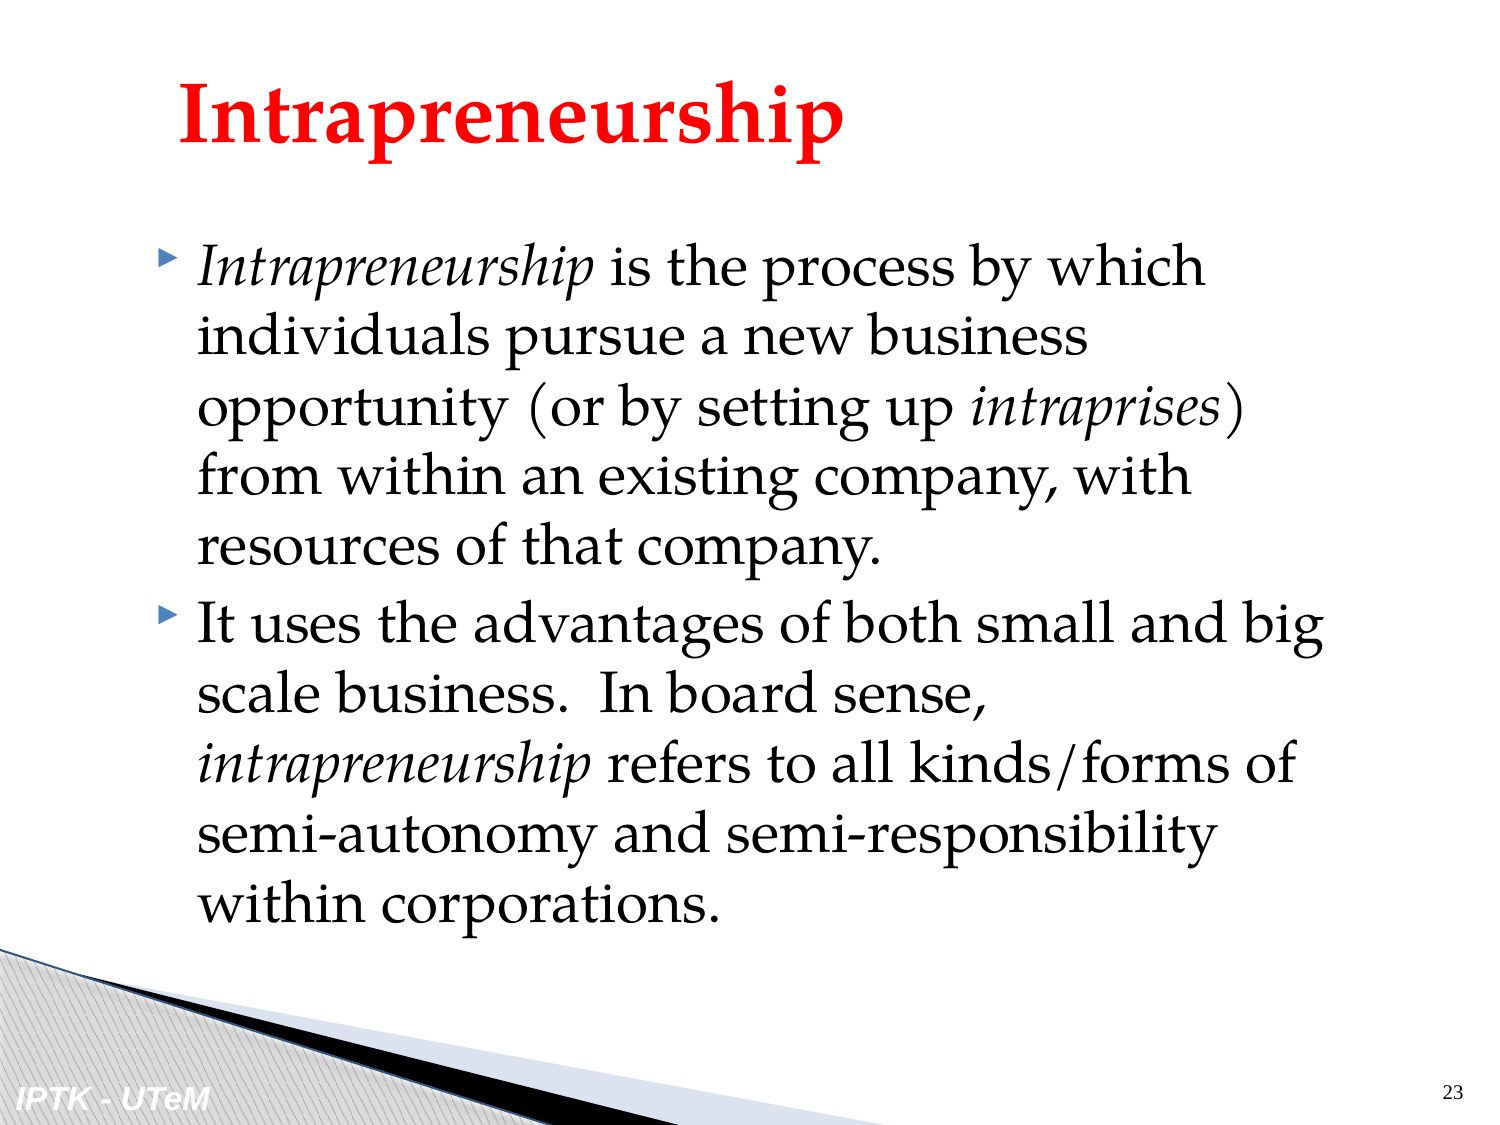

# Intrapreneurship
Intrapreneurship is the process by which individuals pursue a new business opportunity (or by setting up intraprises) from within an existing company, with resources of that company.
It uses the advantages of both small and big scale business.  In board sense, intrapreneurship refers to all kinds/forms of semi-autonomy and semi-responsibility within corporations.
23
IPTK - UTeM